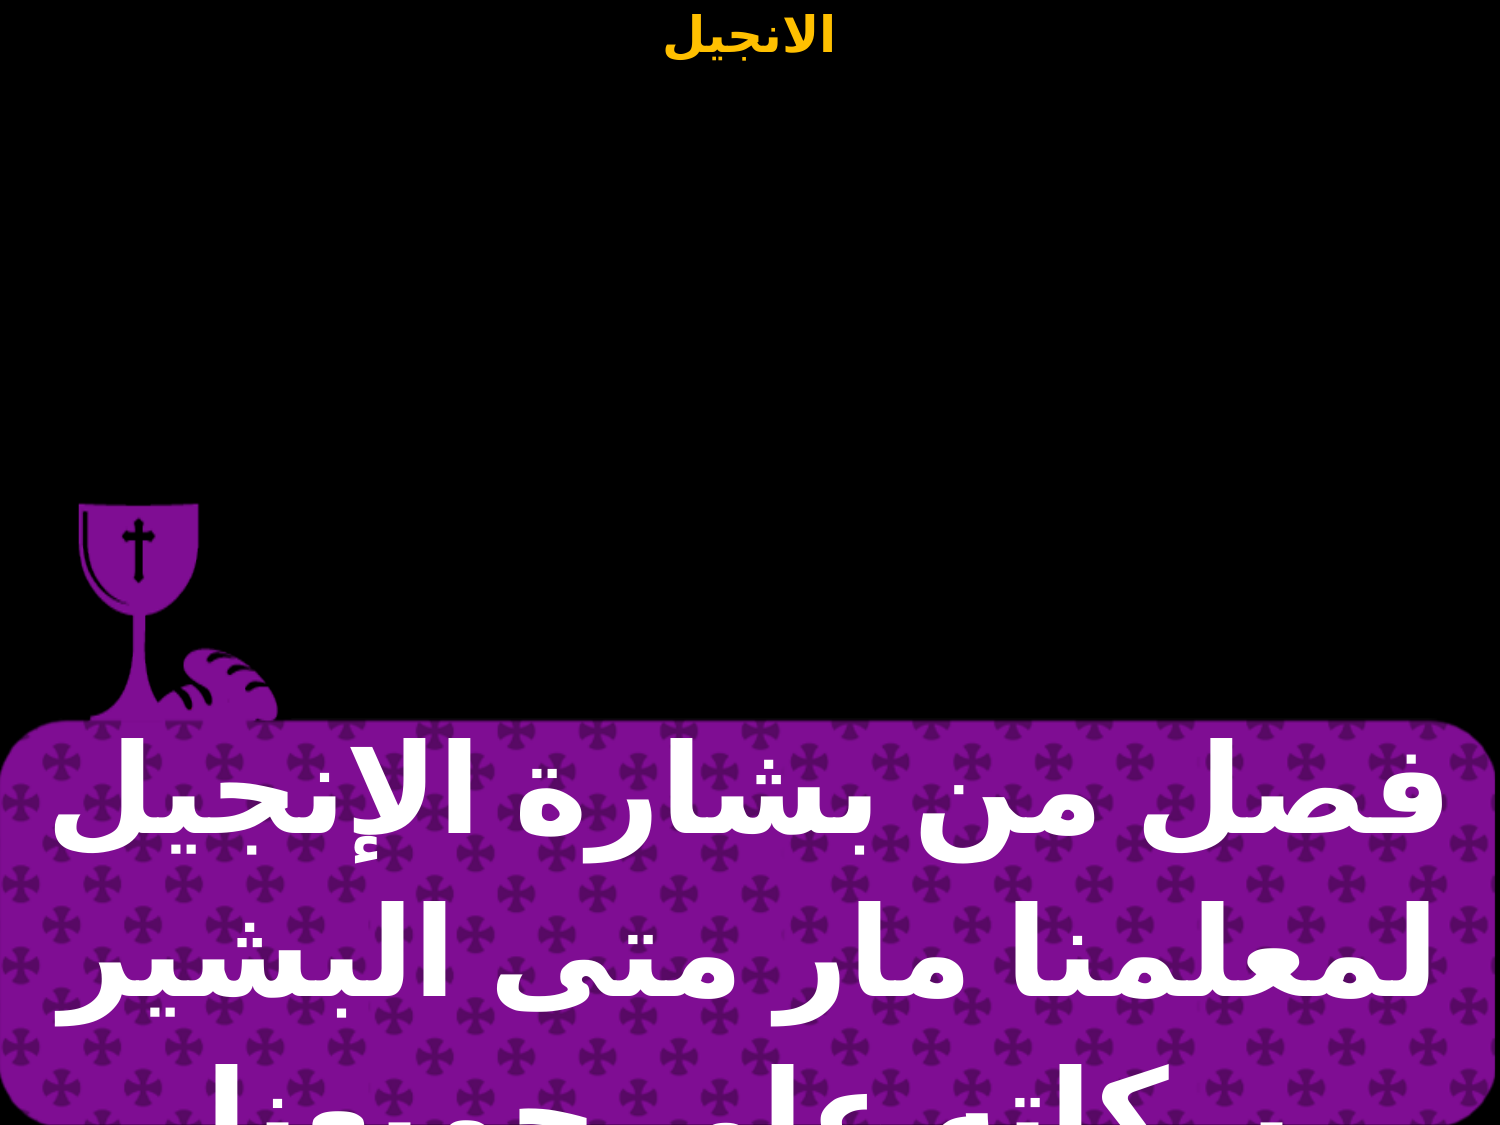

| فصل من بشارة الإنجيل لمعلمنا مار متى البشير بركاته على جميعنا |
| --- |